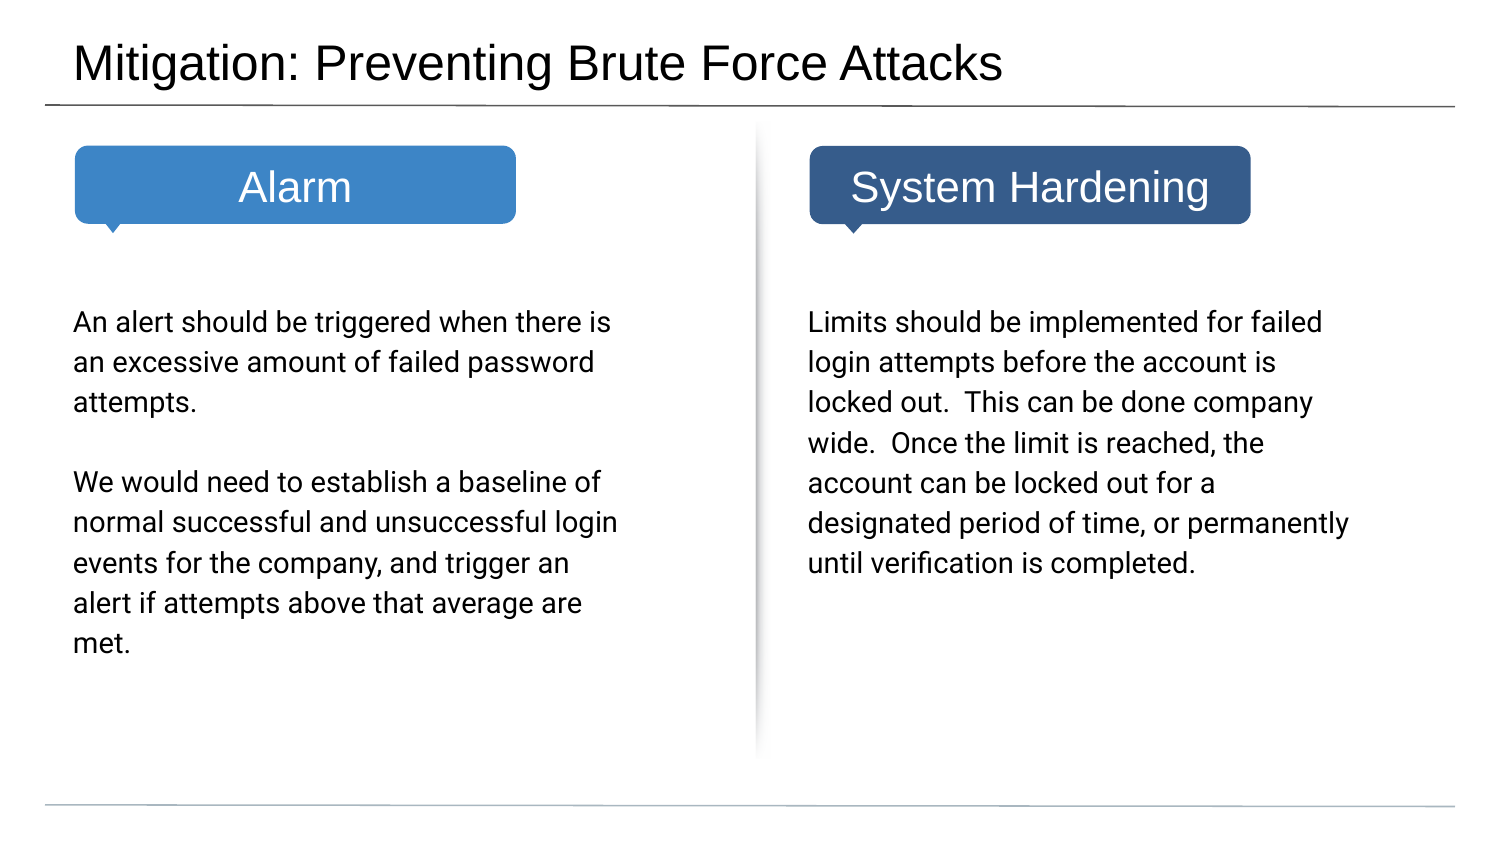

# Mitigation: Preventing Brute Force Attacks

An alert should be triggered when there is an excessive amount of failed password attempts.

We would need to establish a baseline of normal successful and unsuccessful login events for the company, and trigger an alert if attempts above that average are met.

Limits should be implemented for failed login attempts before the account is locked out.  This can be done company wide.  Once the limit is reached, the account can be locked out for a designated period of time, or permanently until verification is completed.